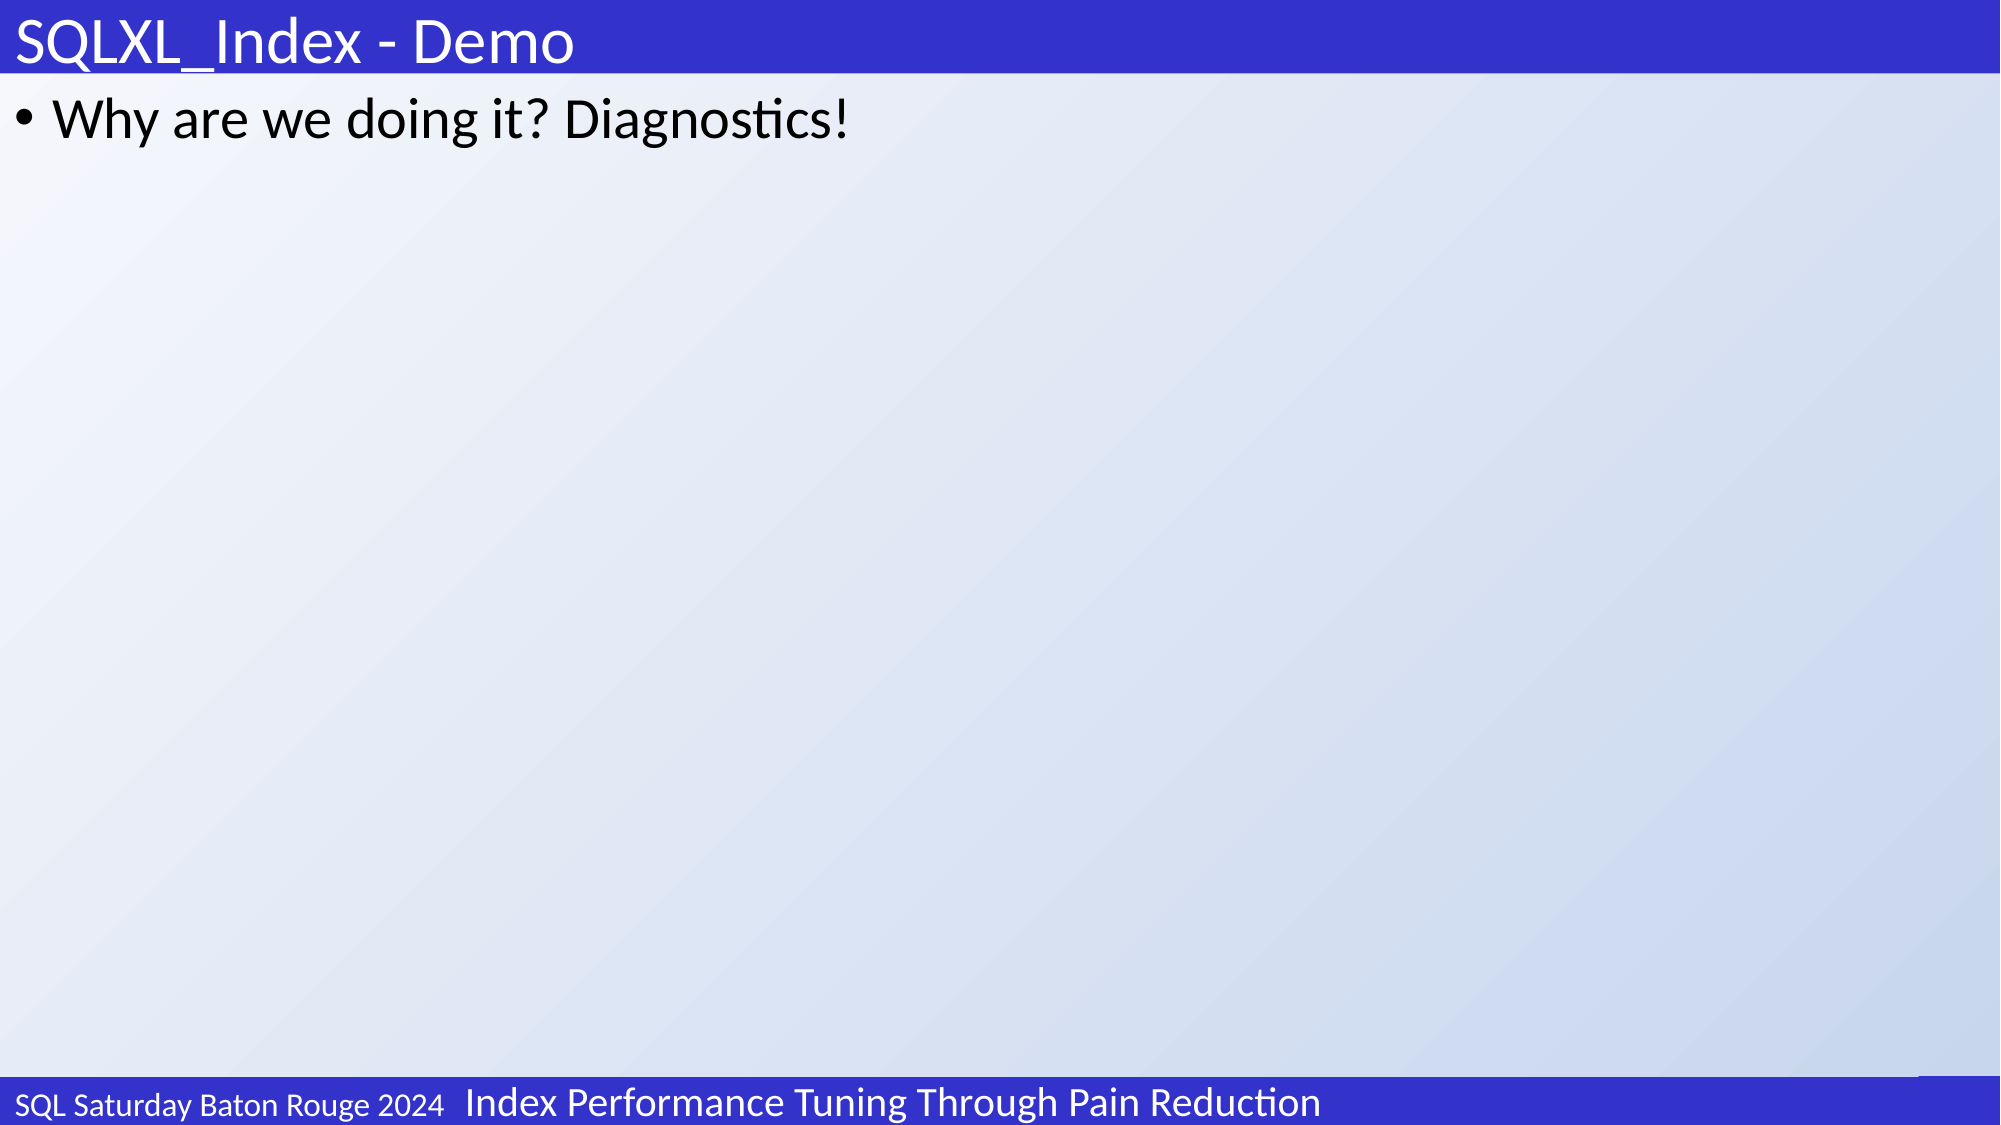

# SQLXL_Index - Demo
Why are we doing it? Diagnostics!